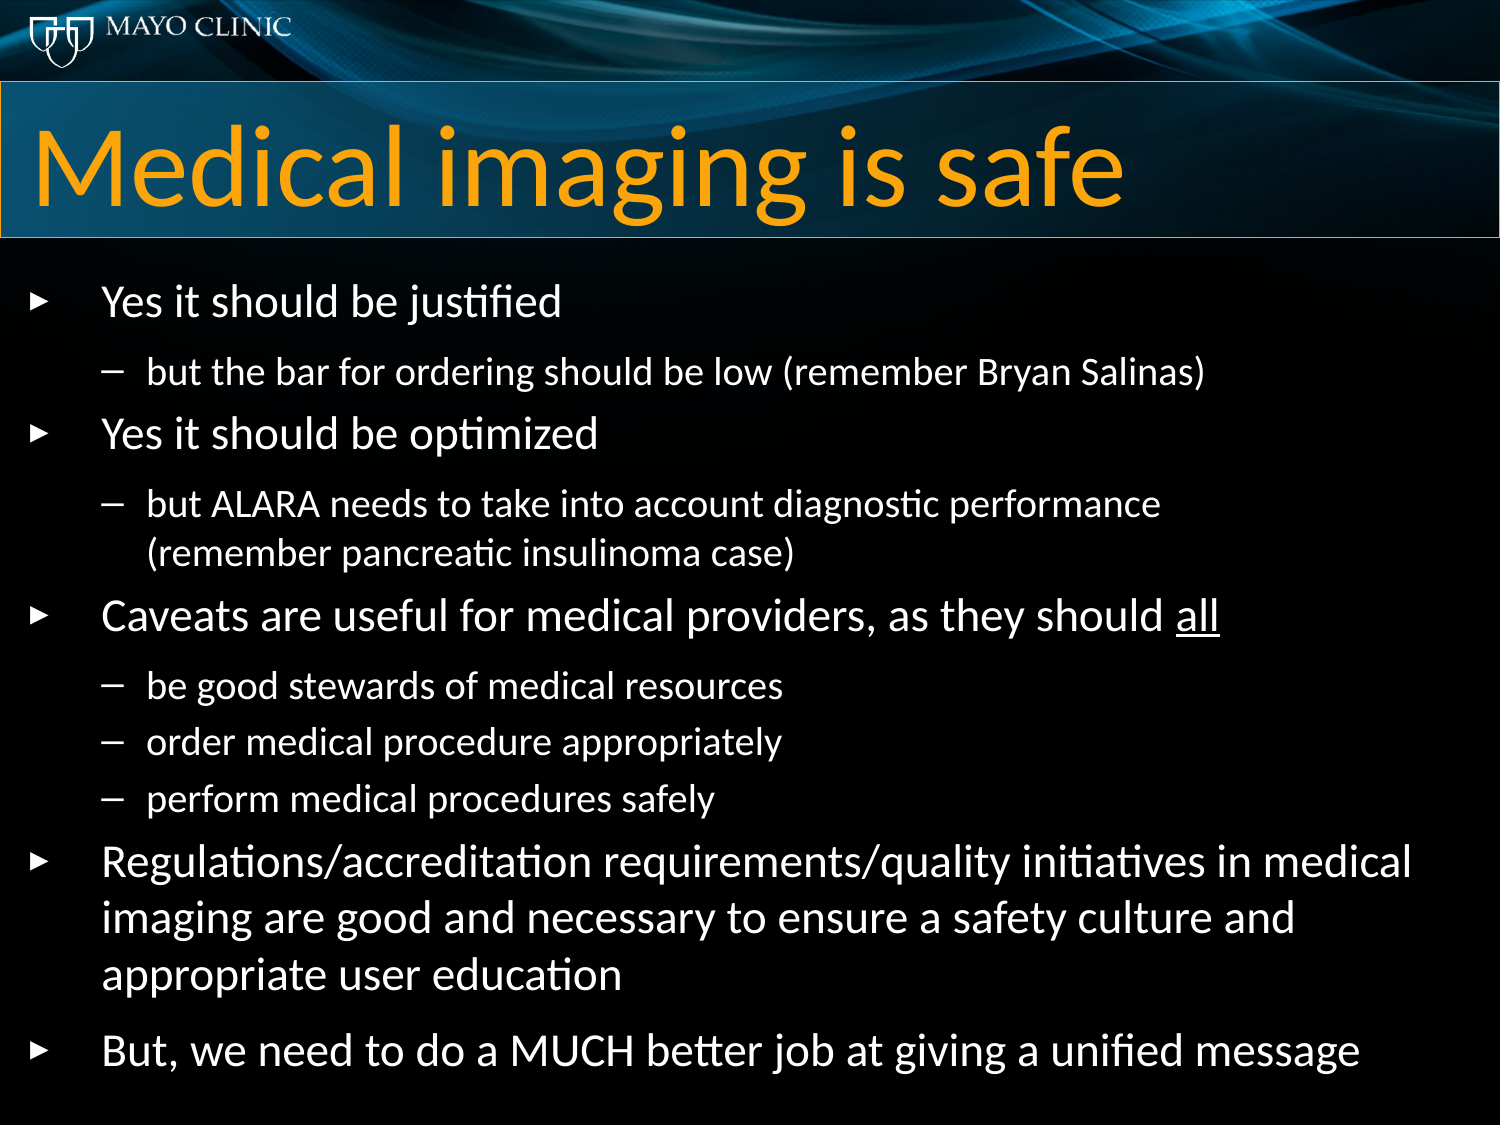

# Medical imaging is safe
Yes it should be justified
but the bar for ordering should be low (remember Bryan Salinas)
Yes it should be optimized
but ALARA needs to take into account diagnostic performance
(remember pancreatic insulinoma case)
Caveats are useful for medical providers, as they should all
be good stewards of medical resources
order medical procedure appropriately
perform medical procedures safely
Regulations/accreditation requirements/quality initiatives in medical imaging are good and necessary to ensure a safety culture and appropriate user education
But, we need to do a MUCH better job at giving a unified message